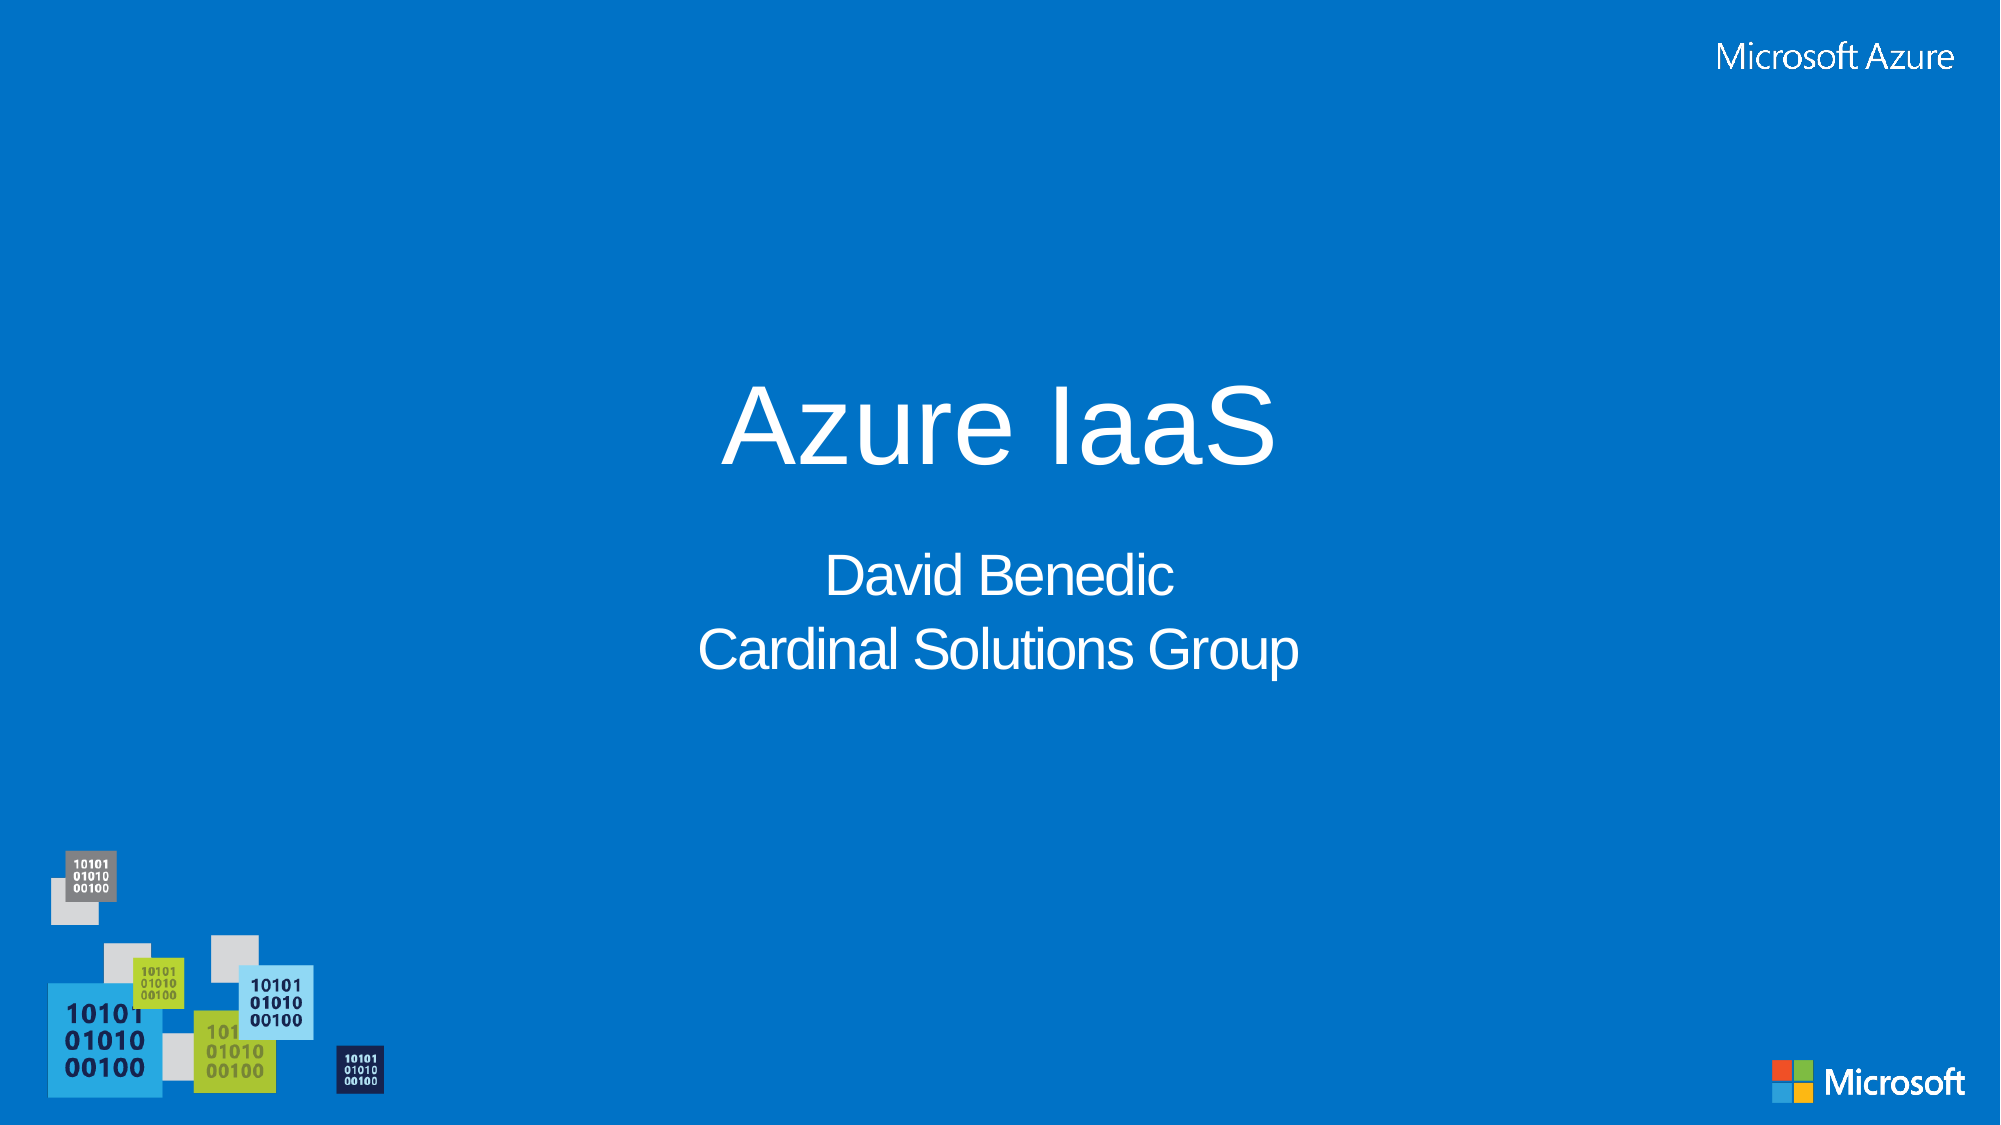

# Azure IaaS
David Benedic
Cardinal Solutions Group